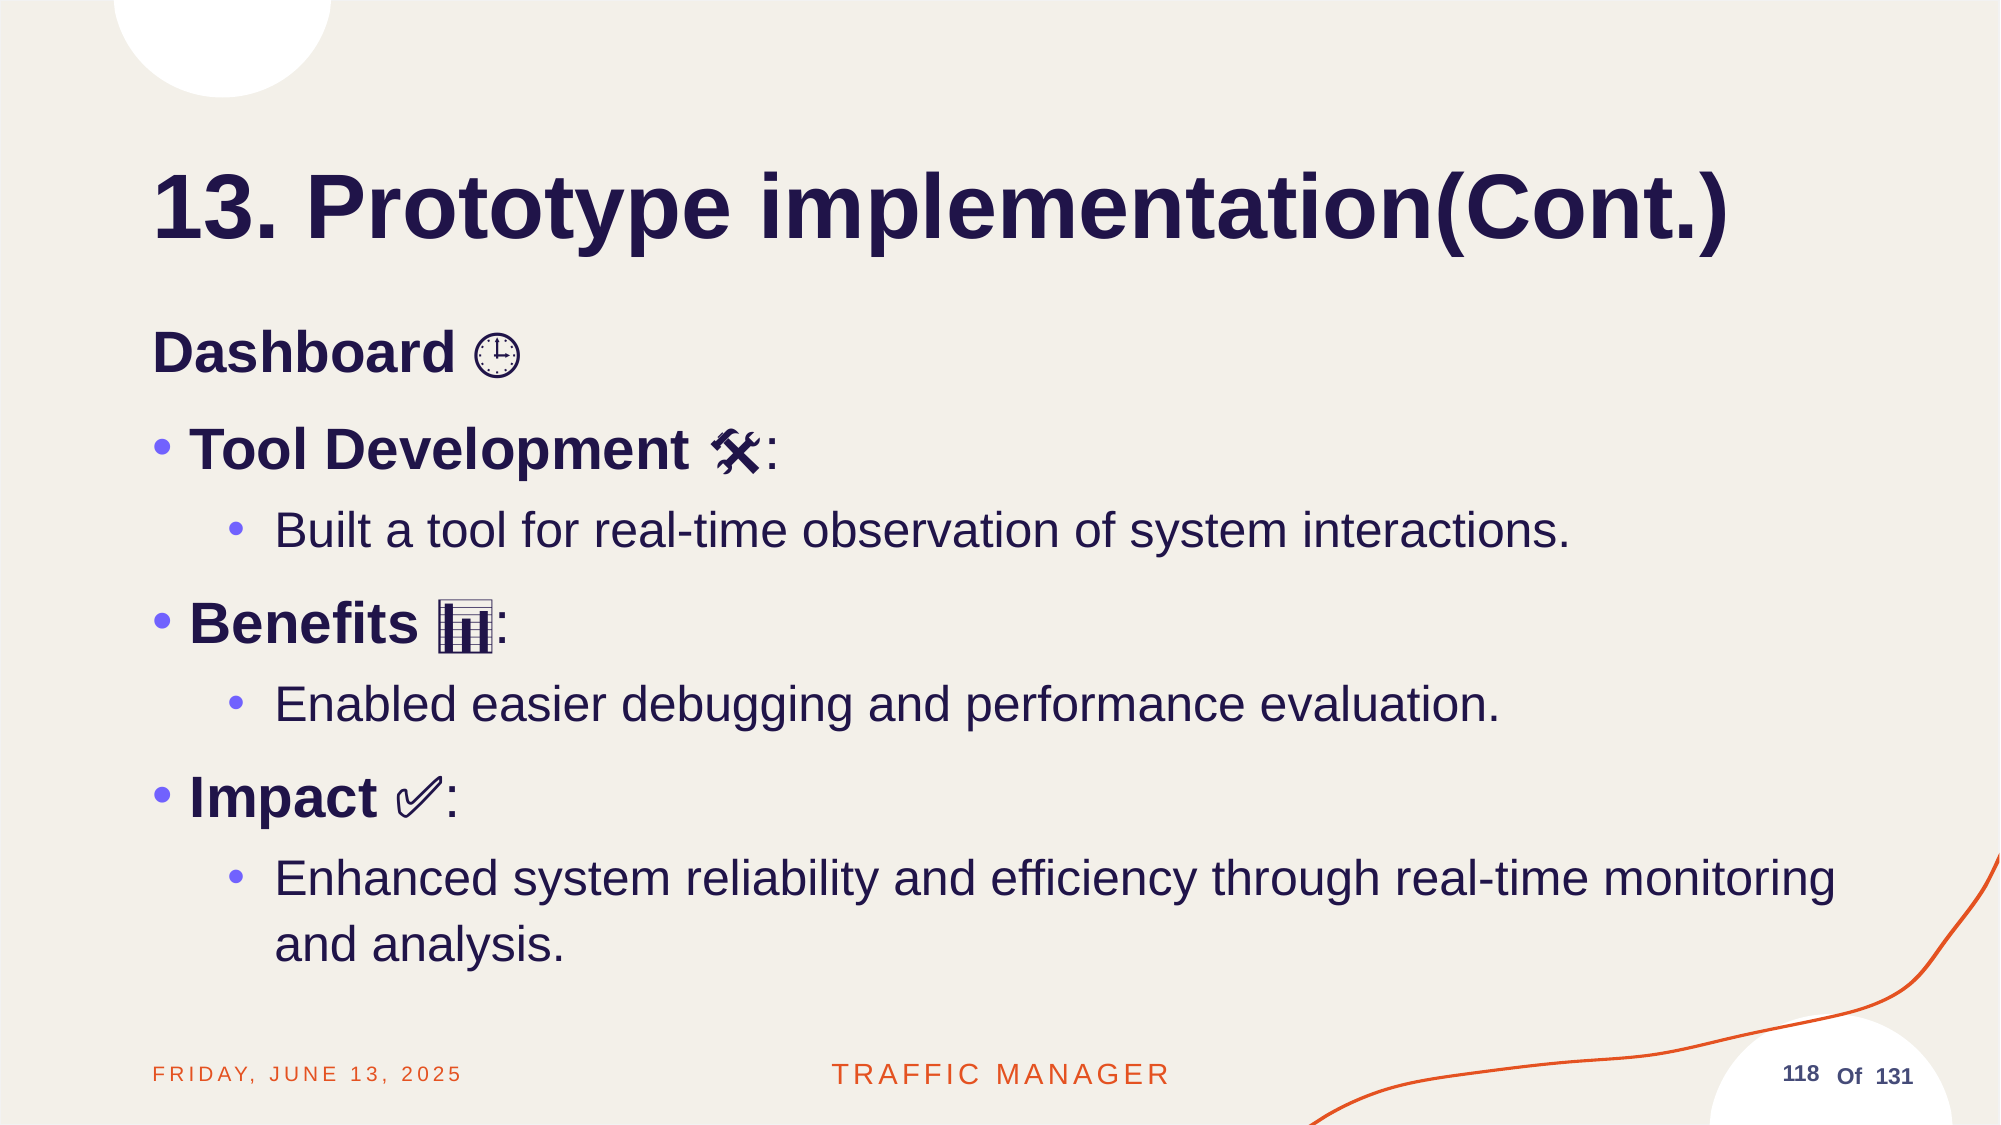

# 13. Prototype implementation(Cont.)
Dashboard 🕒
Tool Development 🛠️:
Built a tool for real-time observation of system interactions.
Benefits 📊:
Enabled easier debugging and performance evaluation.
Impact ✅:
Enhanced system reliability and efficiency through real-time monitoring and analysis.
Friday, June 13, 2025
Traffic MANAGER
118